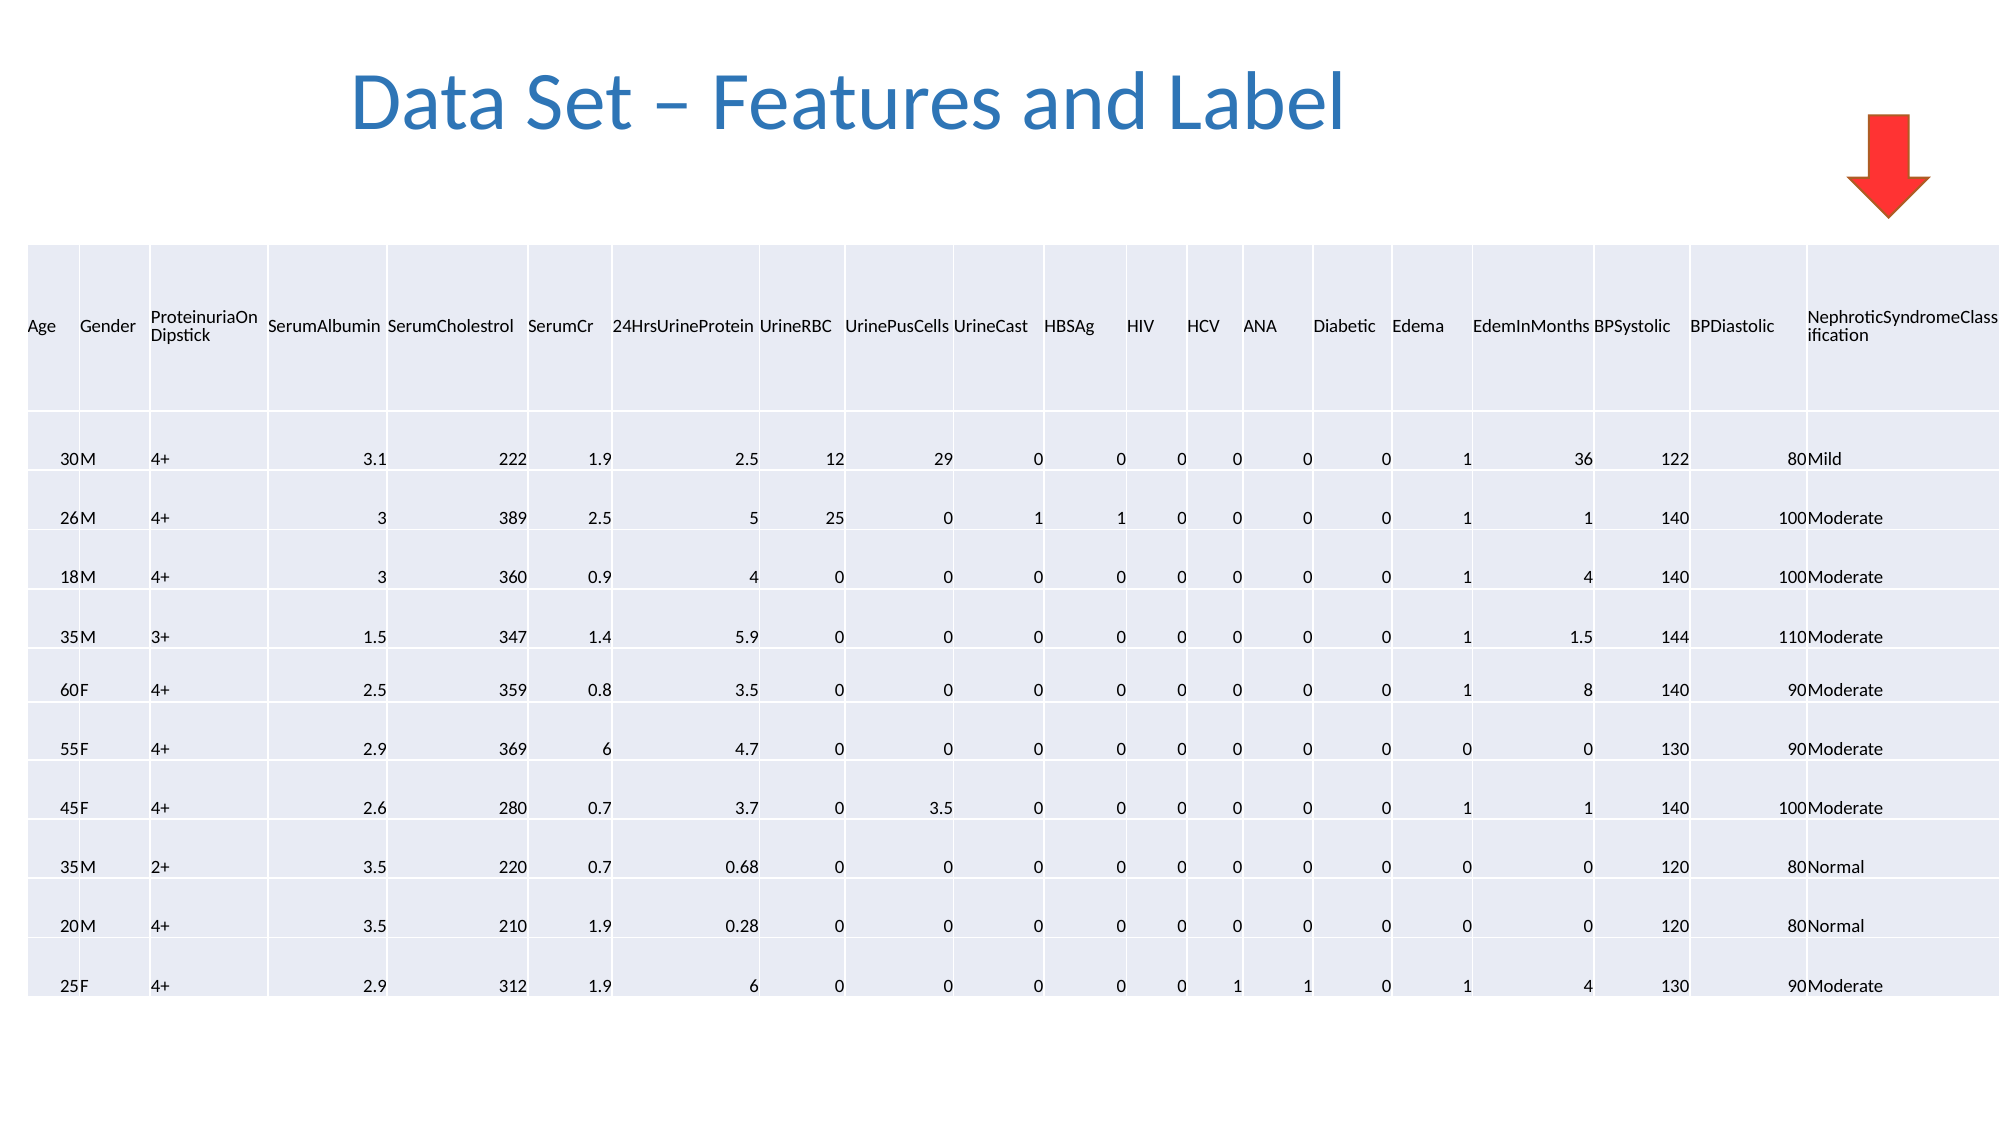

Data Set – Features and Label

| Age | Gender | ProteinuriaOnDipstick | SerumAlbumin | SerumCholestrol | SerumCr | 24HrsUrineProtein | UrineRBC | UrinePusCells | UrineCast | HBSAg | HIV | HCV | ANA | Diabetic | Edema | EdemInMonths | BPSystolic | BPDiastolic | NephroticSyndromeClassification |
| --- | --- | --- | --- | --- | --- | --- | --- | --- | --- | --- | --- | --- | --- | --- | --- | --- | --- | --- | --- |
| 30 | M | 4+ | 3.1 | 222 | 1.9 | 2.5 | 12 | 29 | 0 | 0 | 0 | 0 | 0 | 0 | 1 | 36 | 122 | 80 | Mild |
| 26 | M | 4+ | 3 | 389 | 2.5 | 5 | 25 | 0 | 1 | 1 | 0 | 0 | 0 | 0 | 1 | 1 | 140 | 100 | Moderate |
| 18 | M | 4+ | 3 | 360 | 0.9 | 4 | 0 | 0 | 0 | 0 | 0 | 0 | 0 | 0 | 1 | 4 | 140 | 100 | Moderate |
| 35 | M | 3+ | 1.5 | 347 | 1.4 | 5.9 | 0 | 0 | 0 | 0 | 0 | 0 | 0 | 0 | 1 | 1.5 | 144 | 110 | Moderate |
| 60 | F | 4+ | 2.5 | 359 | 0.8 | 3.5 | 0 | 0 | 0 | 0 | 0 | 0 | 0 | 0 | 1 | 8 | 140 | 90 | Moderate |
| 55 | F | 4+ | 2.9 | 369 | 6 | 4.7 | 0 | 0 | 0 | 0 | 0 | 0 | 0 | 0 | 0 | 0 | 130 | 90 | Moderate |
| 45 | F | 4+ | 2.6 | 280 | 0.7 | 3.7 | 0 | 3.5 | 0 | 0 | 0 | 0 | 0 | 0 | 1 | 1 | 140 | 100 | Moderate |
| 35 | M | 2+ | 3.5 | 220 | 0.7 | 0.68 | 0 | 0 | 0 | 0 | 0 | 0 | 0 | 0 | 0 | 0 | 120 | 80 | Normal |
| 20 | M | 4+ | 3.5 | 210 | 1.9 | 0.28 | 0 | 0 | 0 | 0 | 0 | 0 | 0 | 0 | 0 | 0 | 120 | 80 | Normal |
| 25 | F | 4+ | 2.9 | 312 | 1.9 | 6 | 0 | 0 | 0 | 0 | 0 | 1 | 1 | 0 | 1 | 4 | 130 | 90 | Moderate |